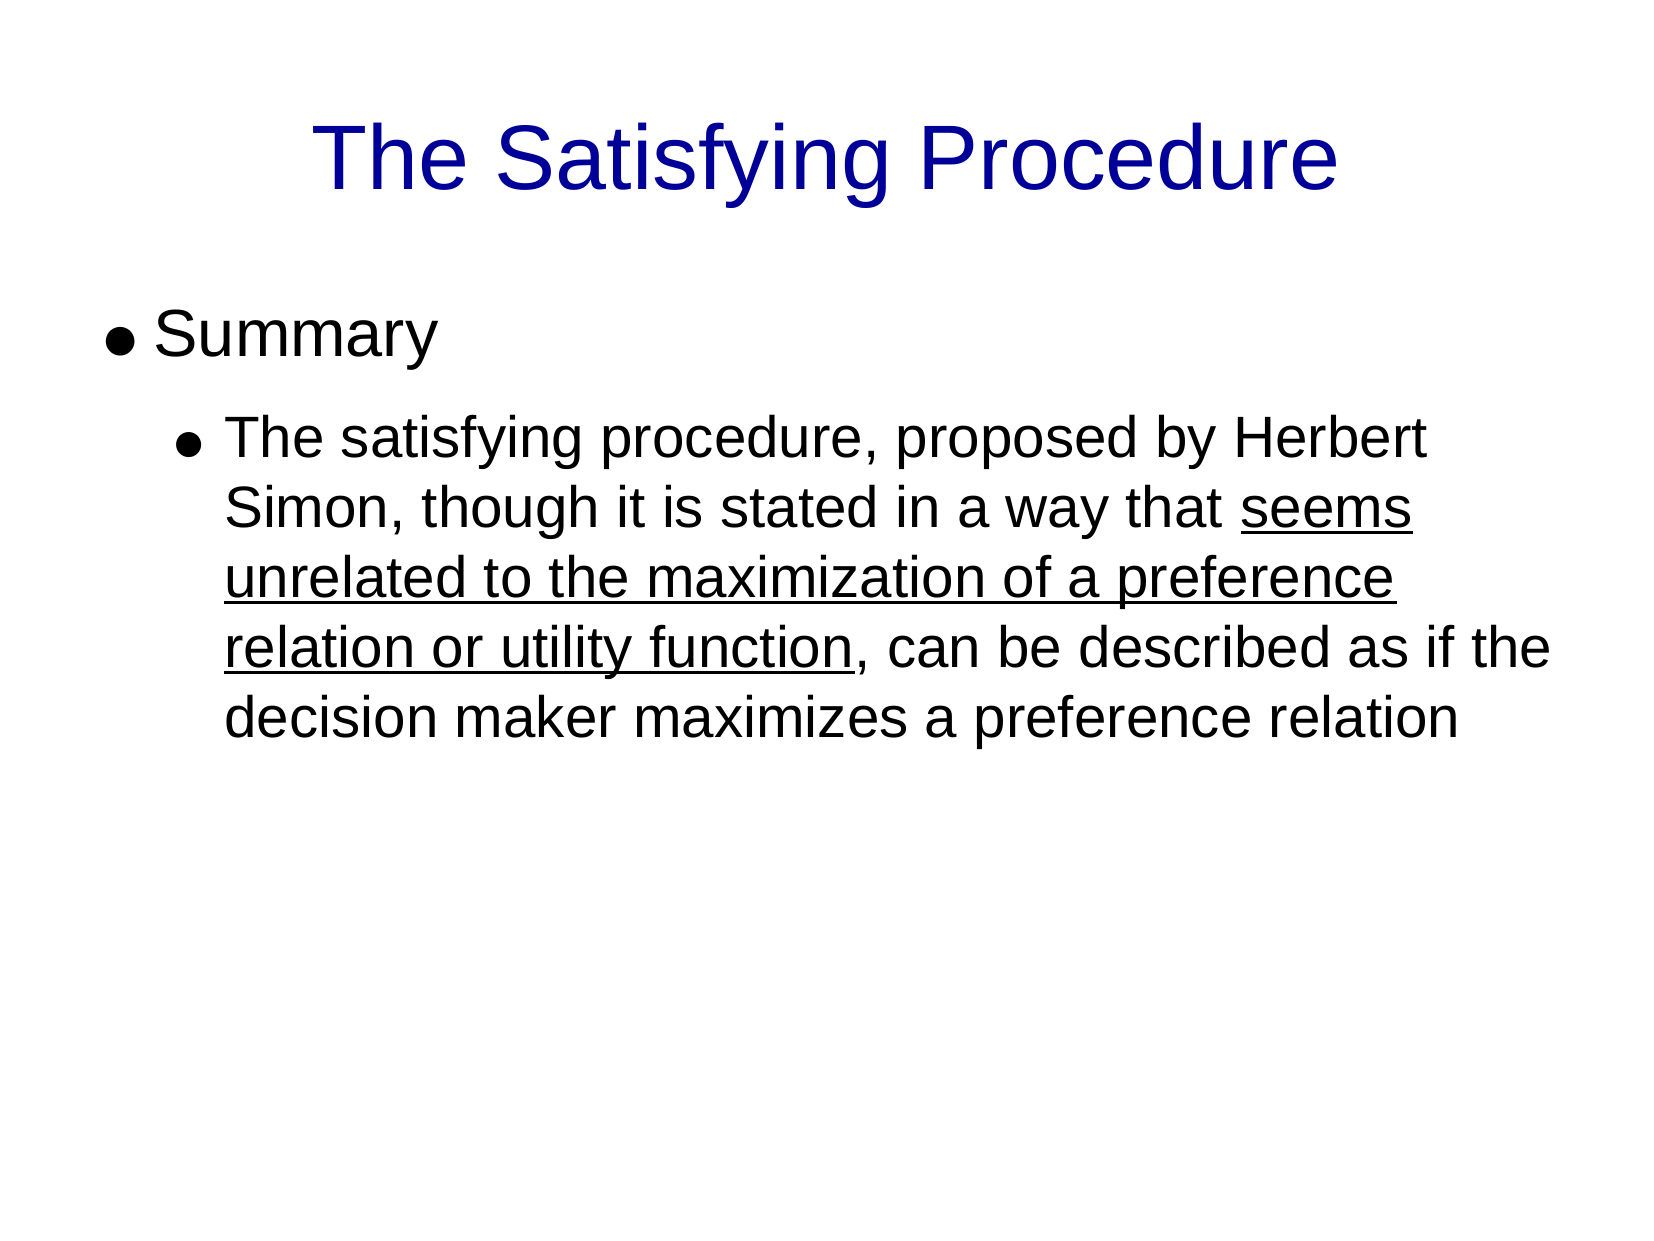

The Satisfying Procedure
Summary
The satisfying procedure, proposed by Herbert Simon, though it is stated in a way that seems unrelated to the maximization of a preference relation or utility function, can be described as if the decision maker maximizes a preference relation